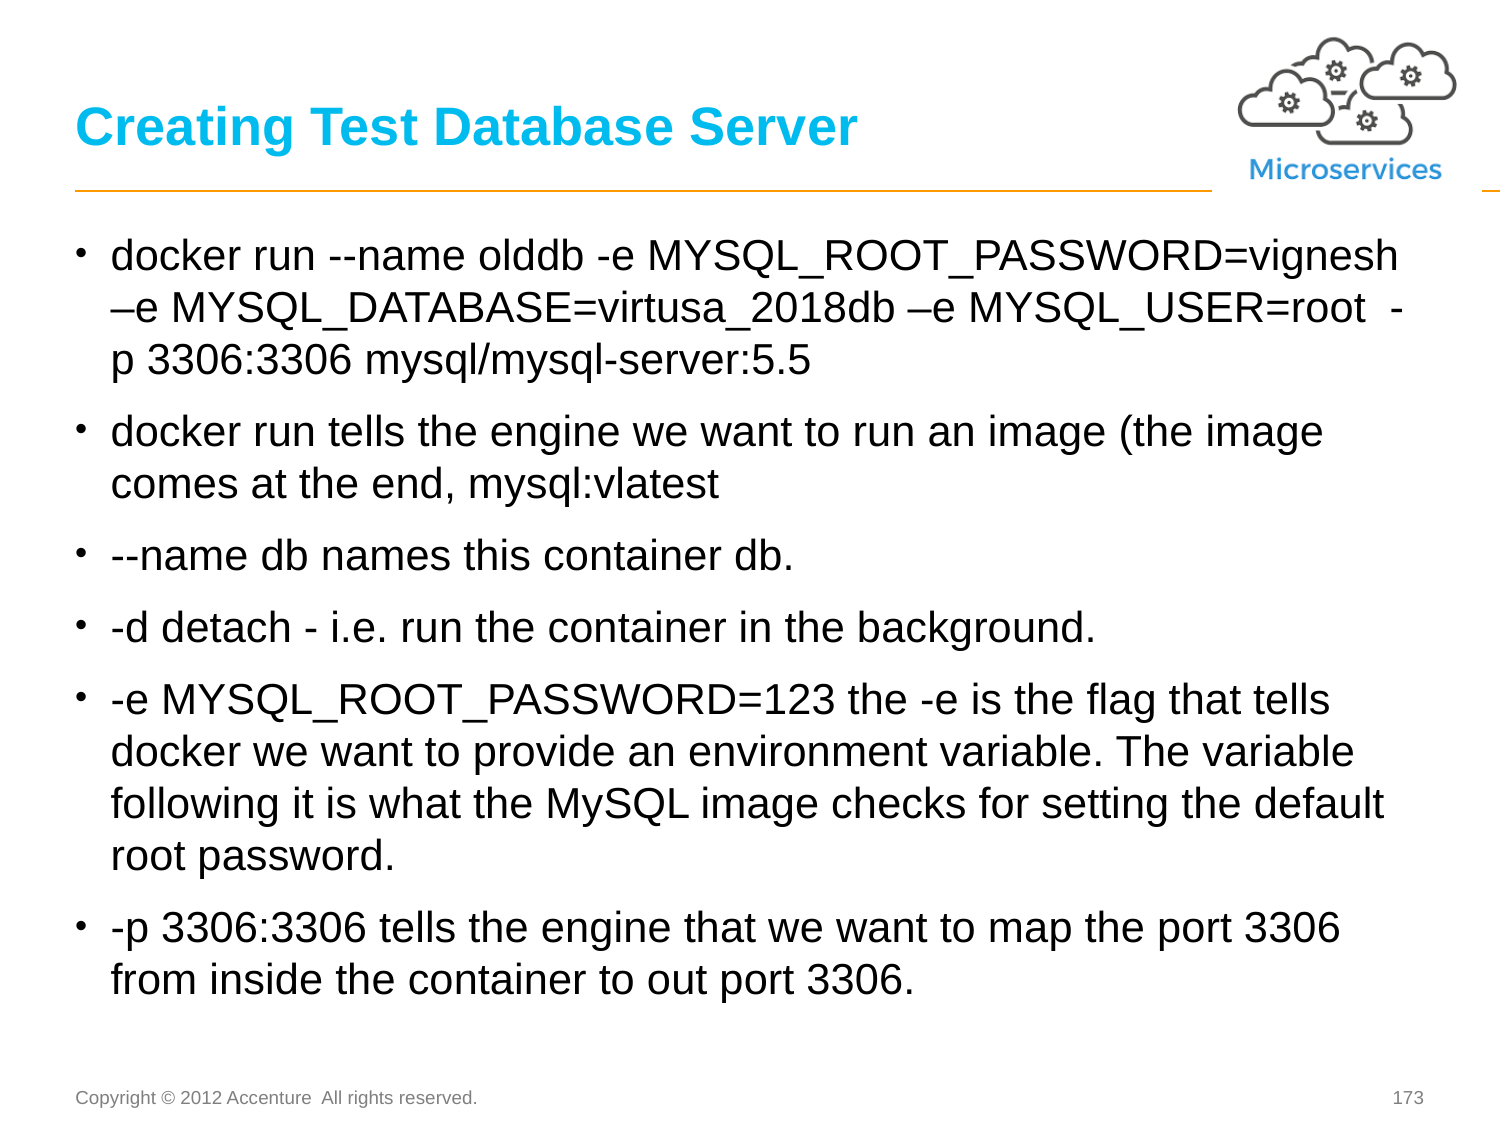

# Creating Test Database Server
docker run --name olddb -e MYSQL_ROOT_PASSWORD=vignesh –e MYSQL_DATABASE=virtusa_2018db –e MYSQL_USER=root  -p 3306:3306 mysql/mysql-server:5.5
docker run tells the engine we want to run an image (the image comes at the end, mysql:vlatest
--name db names this container db.
-d detach - i.e. run the container in the background.
-e MYSQL_ROOT_PASSWORD=123 the -e is the flag that tells docker we want to provide an environment variable. The variable following it is what the MySQL image checks for setting the default root password.
-p 3306:3306 tells the engine that we want to map the port 3306 from inside the container to out port 3306.